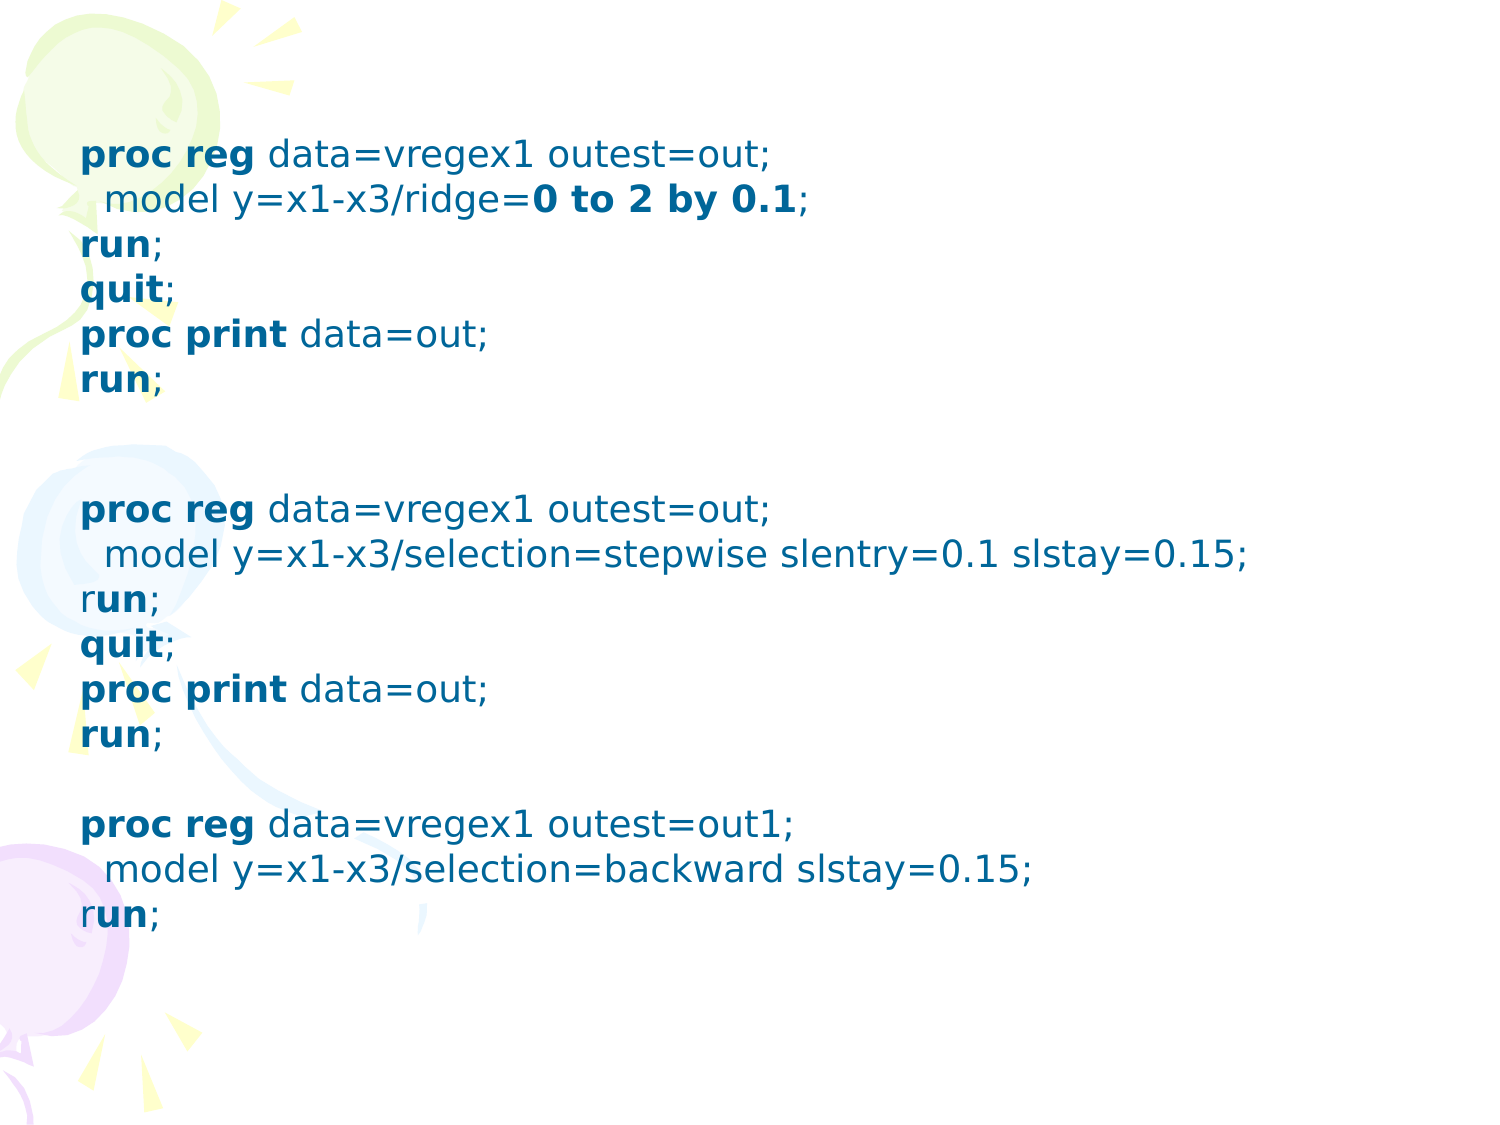

proc reg data=vregex1 outest=out;
  model y=x1-x3/ridge=0 to 2 by 0.1;
run;
quit;
proc print data=out;
run;

proc reg data=vregex1 outest=out;
  model y=x1-x3/selection=stepwise slentry=0.1 slstay=0.15;
run;
quit;
proc print data=out;
run;

proc reg data=vregex1 outest=out1;
  model y=x1-x3/selection=backward slstay=0.15;
run;